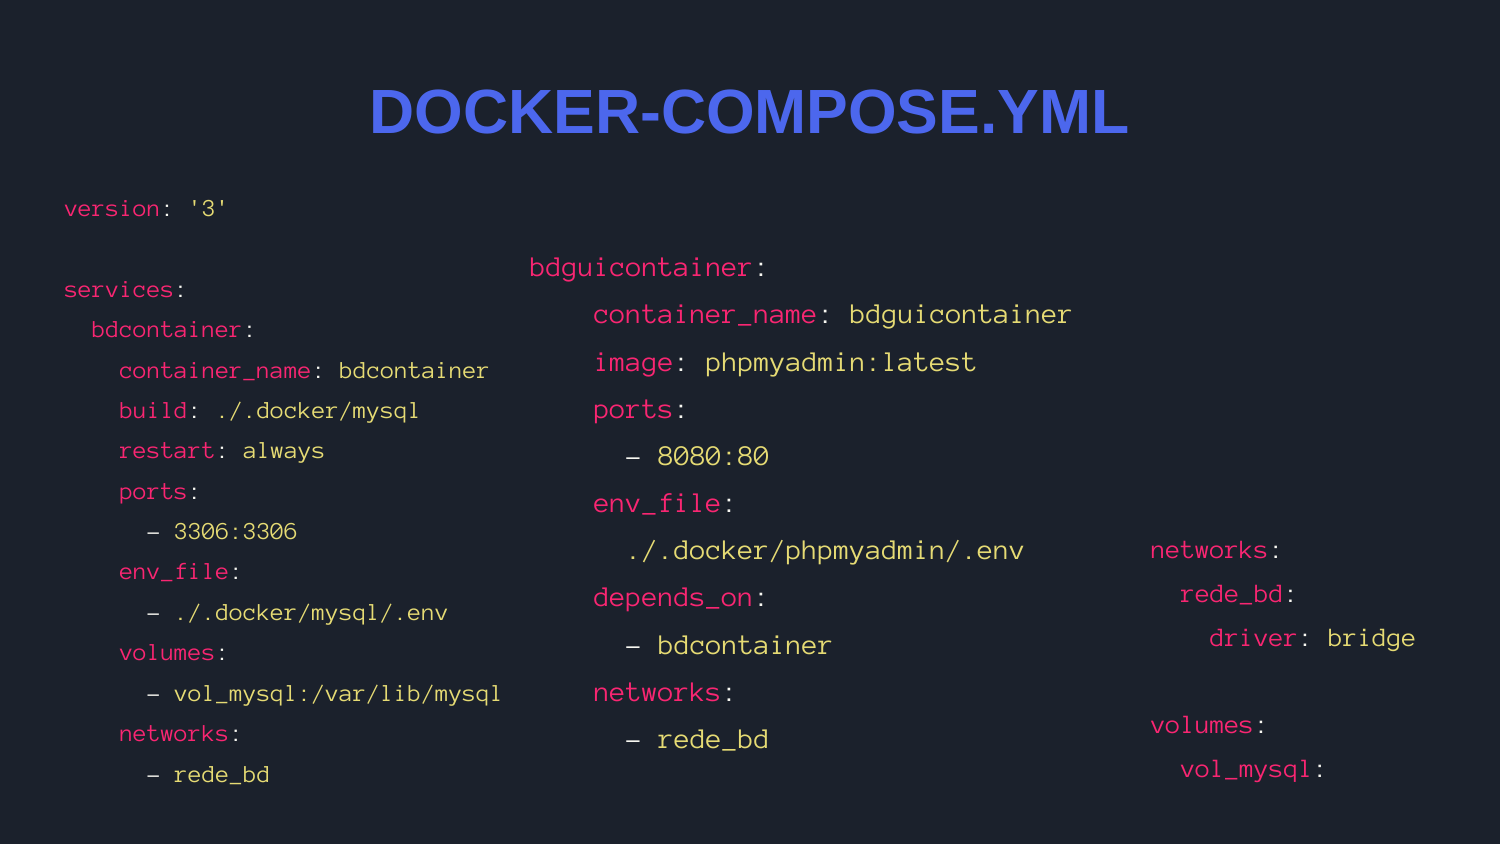

# DOCKER-COMPOSE.YML
version: '3'

services:
  bdcontainer:
    container_name: bdcontainer
    build: ./.docker/mysql
    restart: always
    ports:
      - 3306:3306
    env_file:
      - ./.docker/mysql/.env
    volumes:
      - vol_mysql:/var/lib/mysql
    networks:
      - rede_bd
bdguicontainer:
    container_name: bdguicontainer
    image: phpmyadmin:latest
    ports:
      - 8080:80
    env_file:
      ./.docker/phpmyadmin/.env
    depends_on:
      - bdcontainer
    networks:
      - rede_bd
networks:
  rede_bd:
    driver: bridge

volumes:
  vol_mysql: